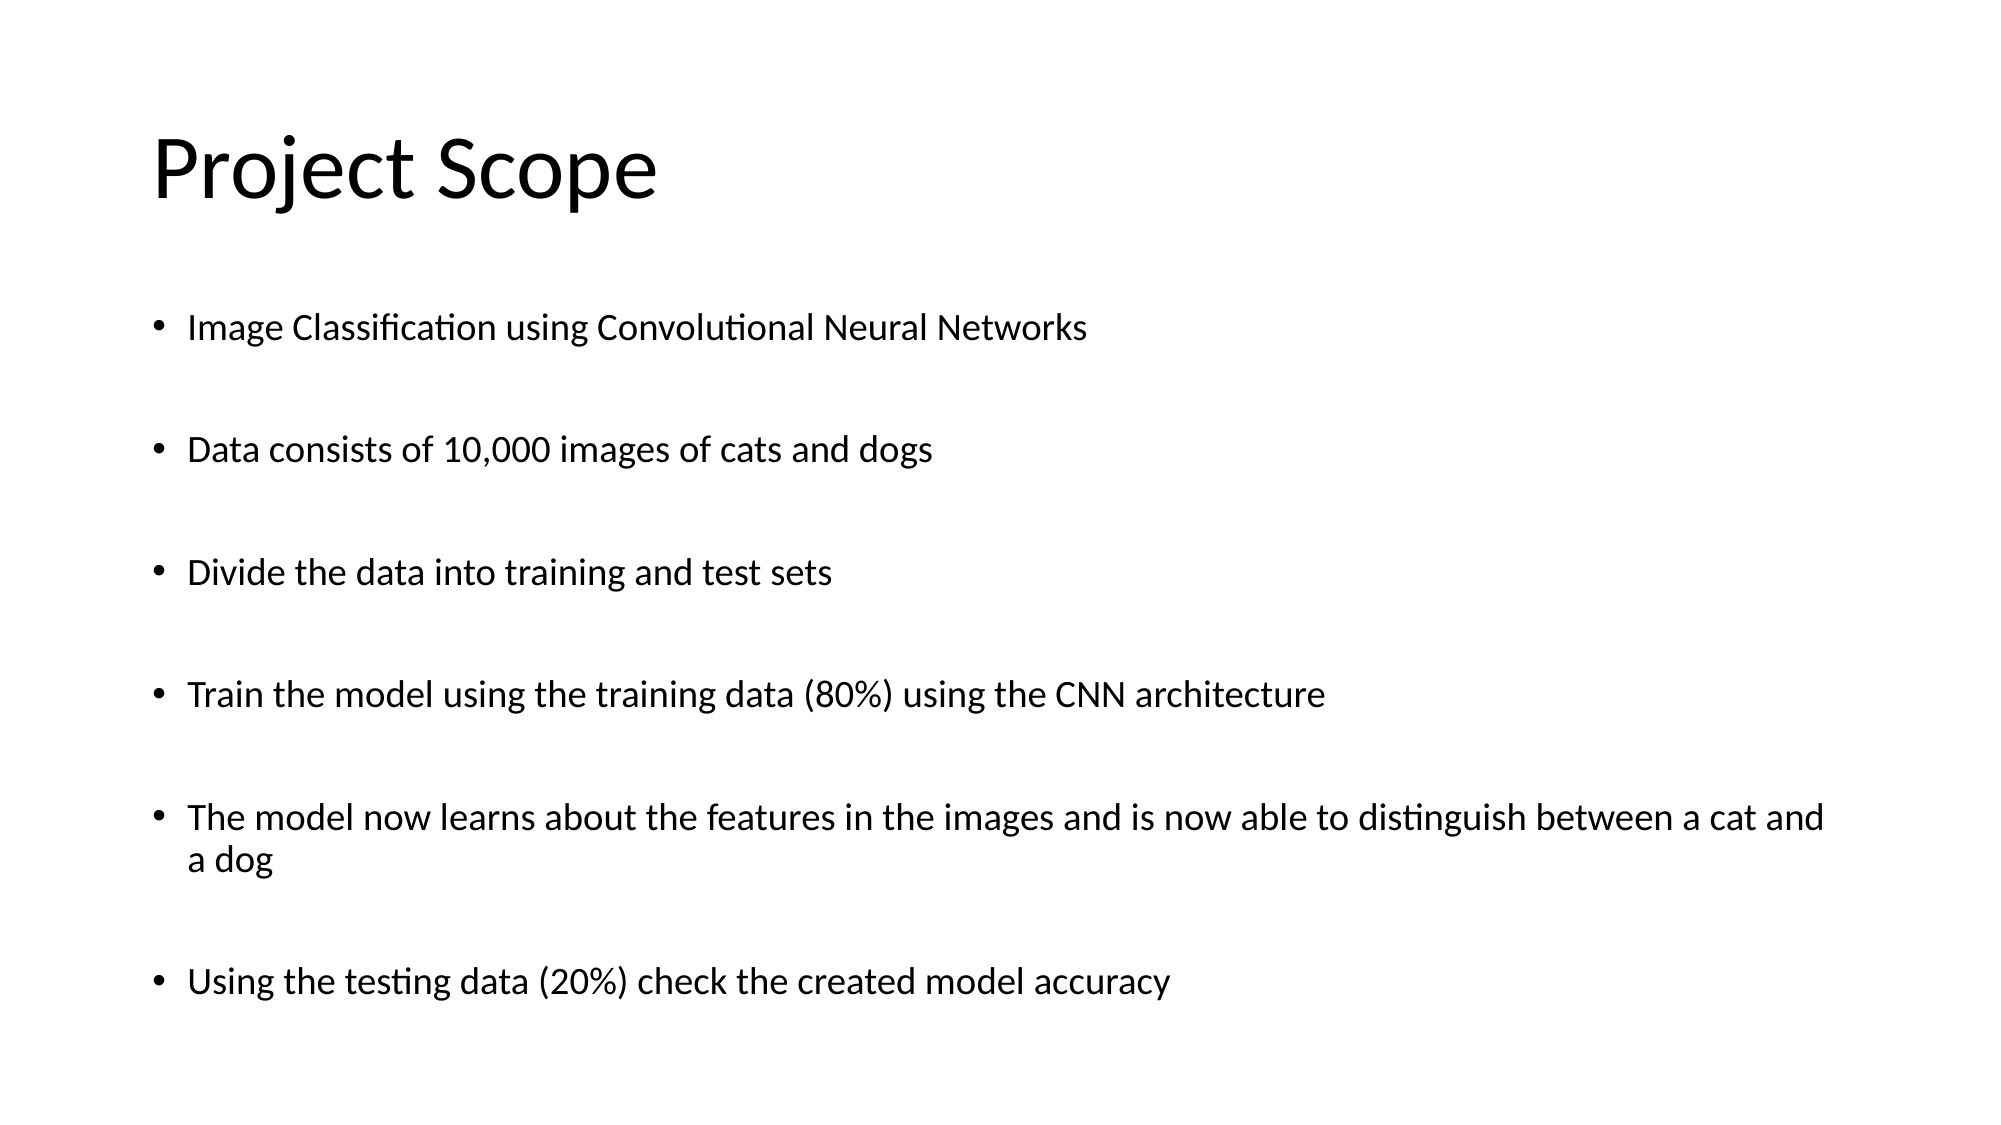

# Project Scope
Image Classification using Convolutional Neural Networks

Data consists of 10,000 images of cats and dogs

Divide the data into training and test sets

Train the model using the training data (80%) using the CNN architecture

The model now learns about the features in the images and is now able to distinguish between a cat and a dog

Using the testing data (20%) check the created model accuracy